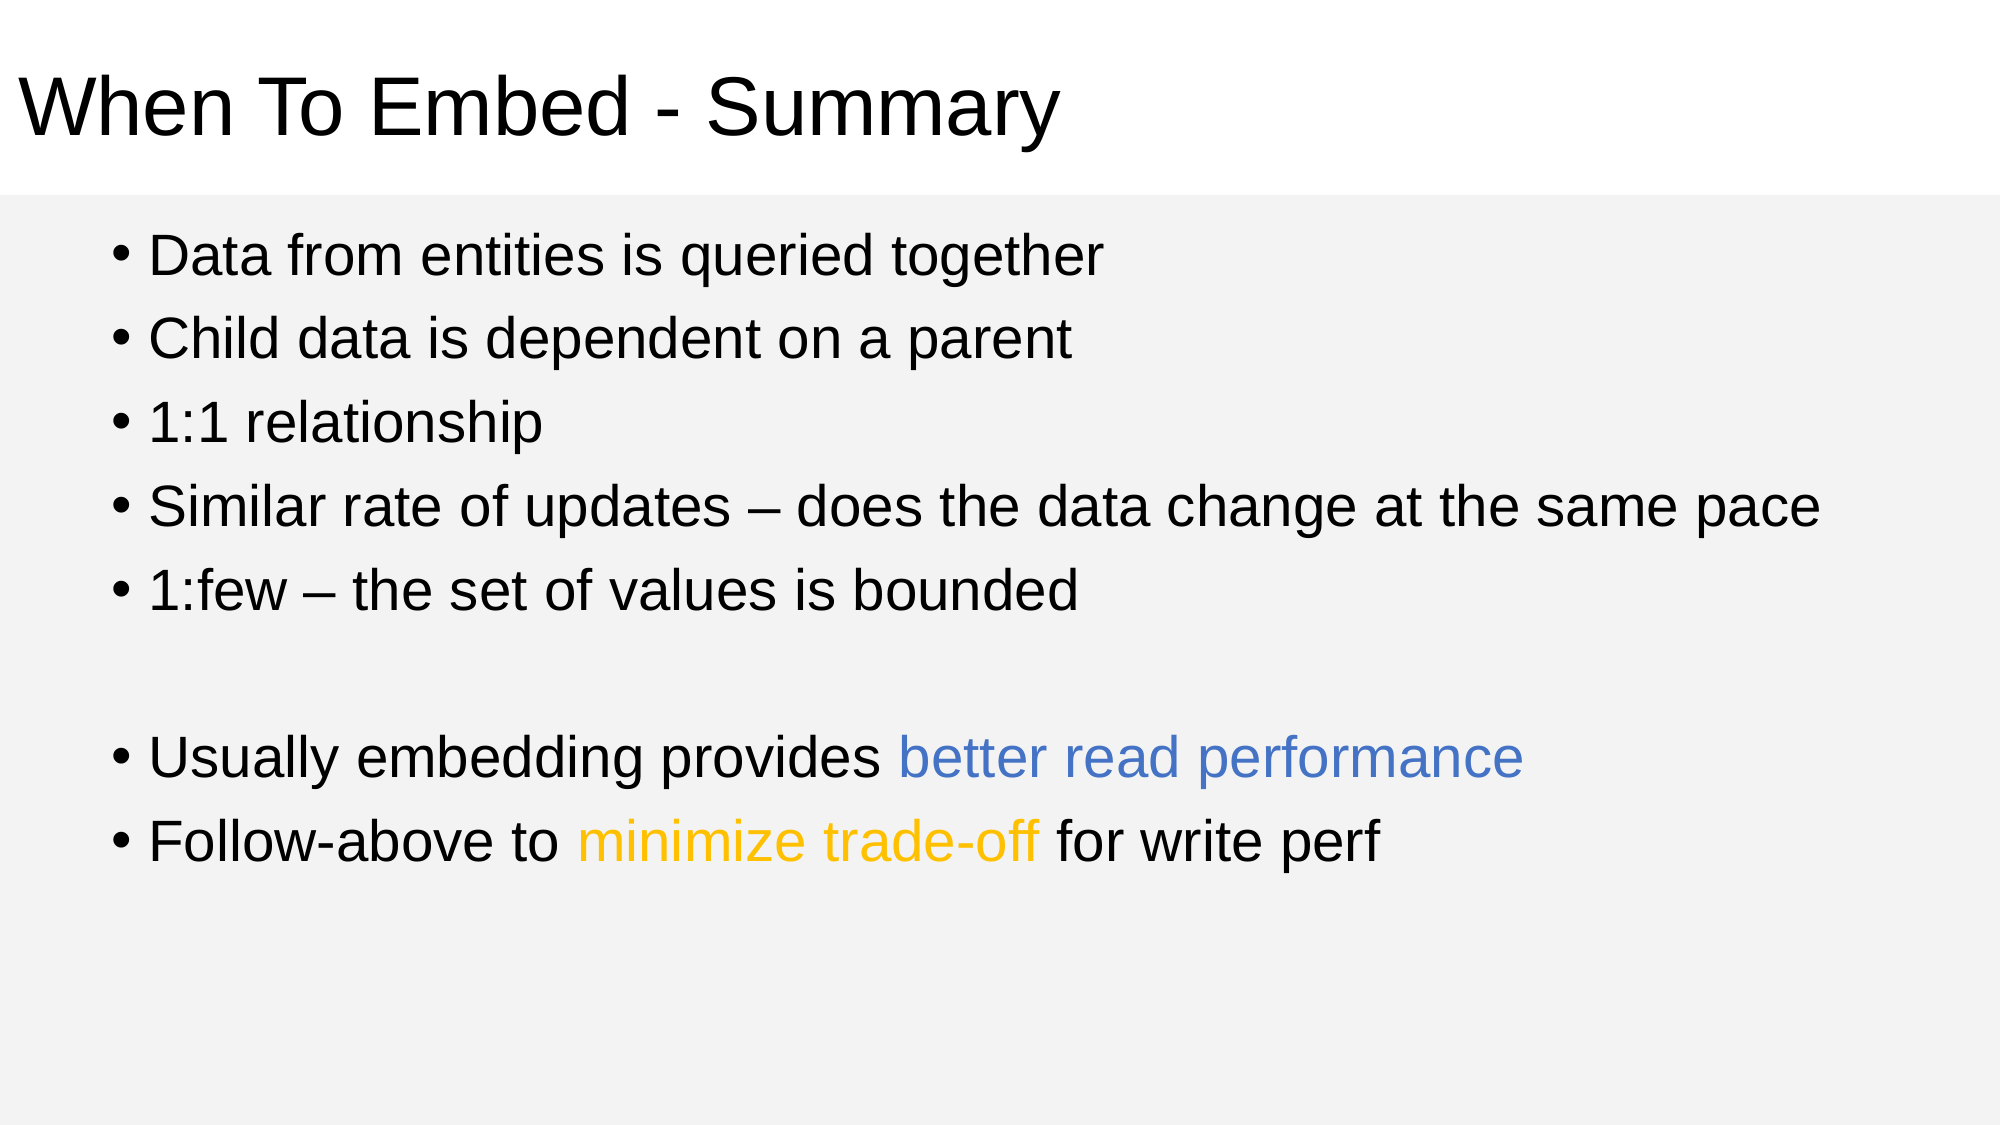

When To Embed - Summary
Data from entities is queried together
Child data is dependent on a parent
1:1 relationship
Similar rate of updates – does the data change at the same pace
1:few – the set of values is bounded

Usually embedding provides better read performance
Follow-above to minimize trade-off for write perf